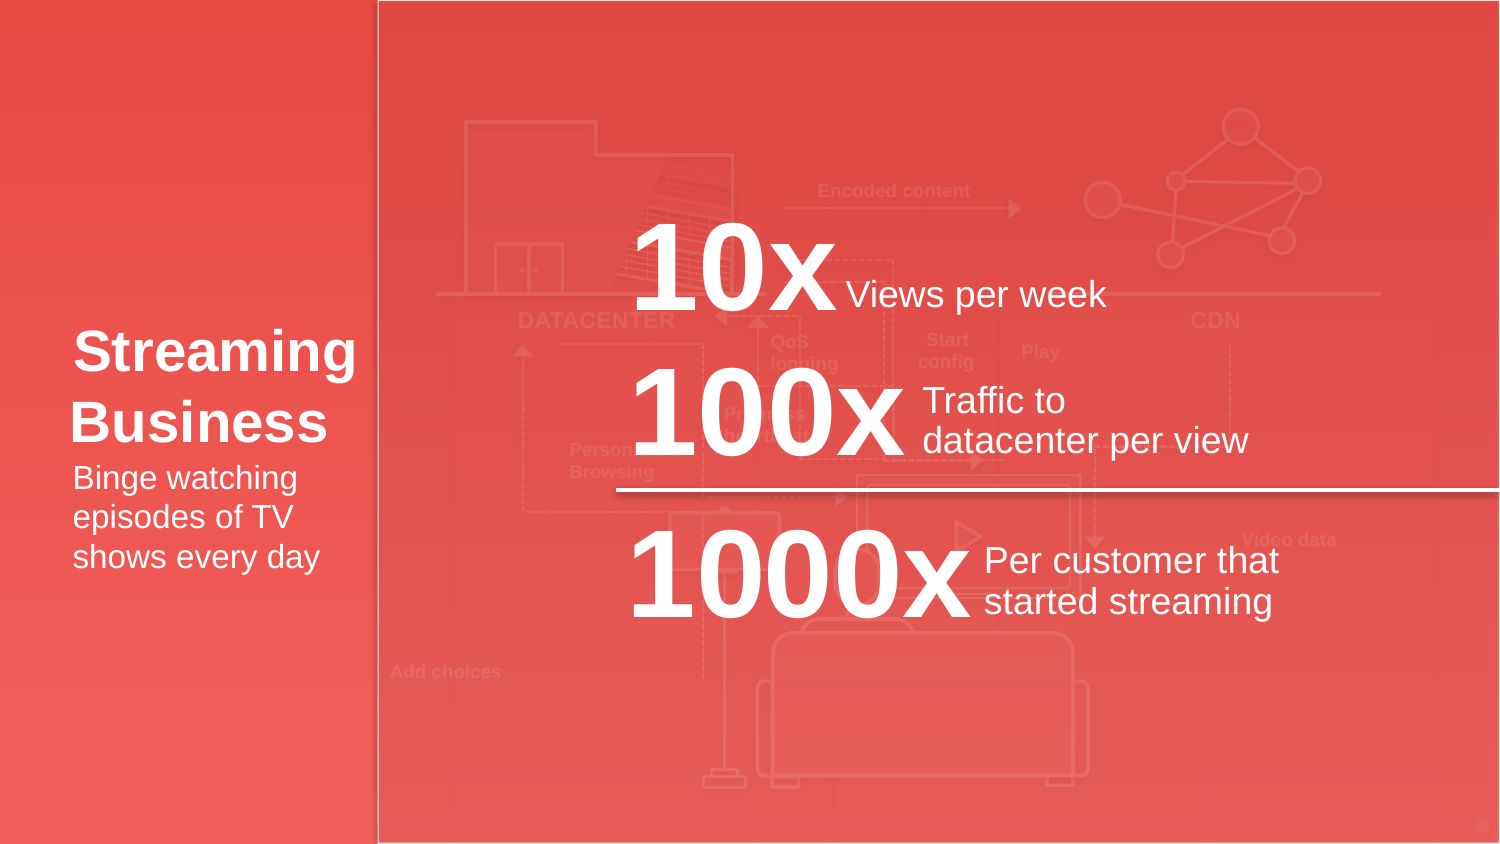

10x
Views per week
Encoded content

DATACENTER
CDN
Streaming

Business
100x
Traffic to
datacenter per view
Start
config
QoS
logging
Play
Progress heartbeat
Personalized
Browsing
Binge watching episodes of TV
shows every day

1000x
Per customer that
started streaming

Video data

Add choices